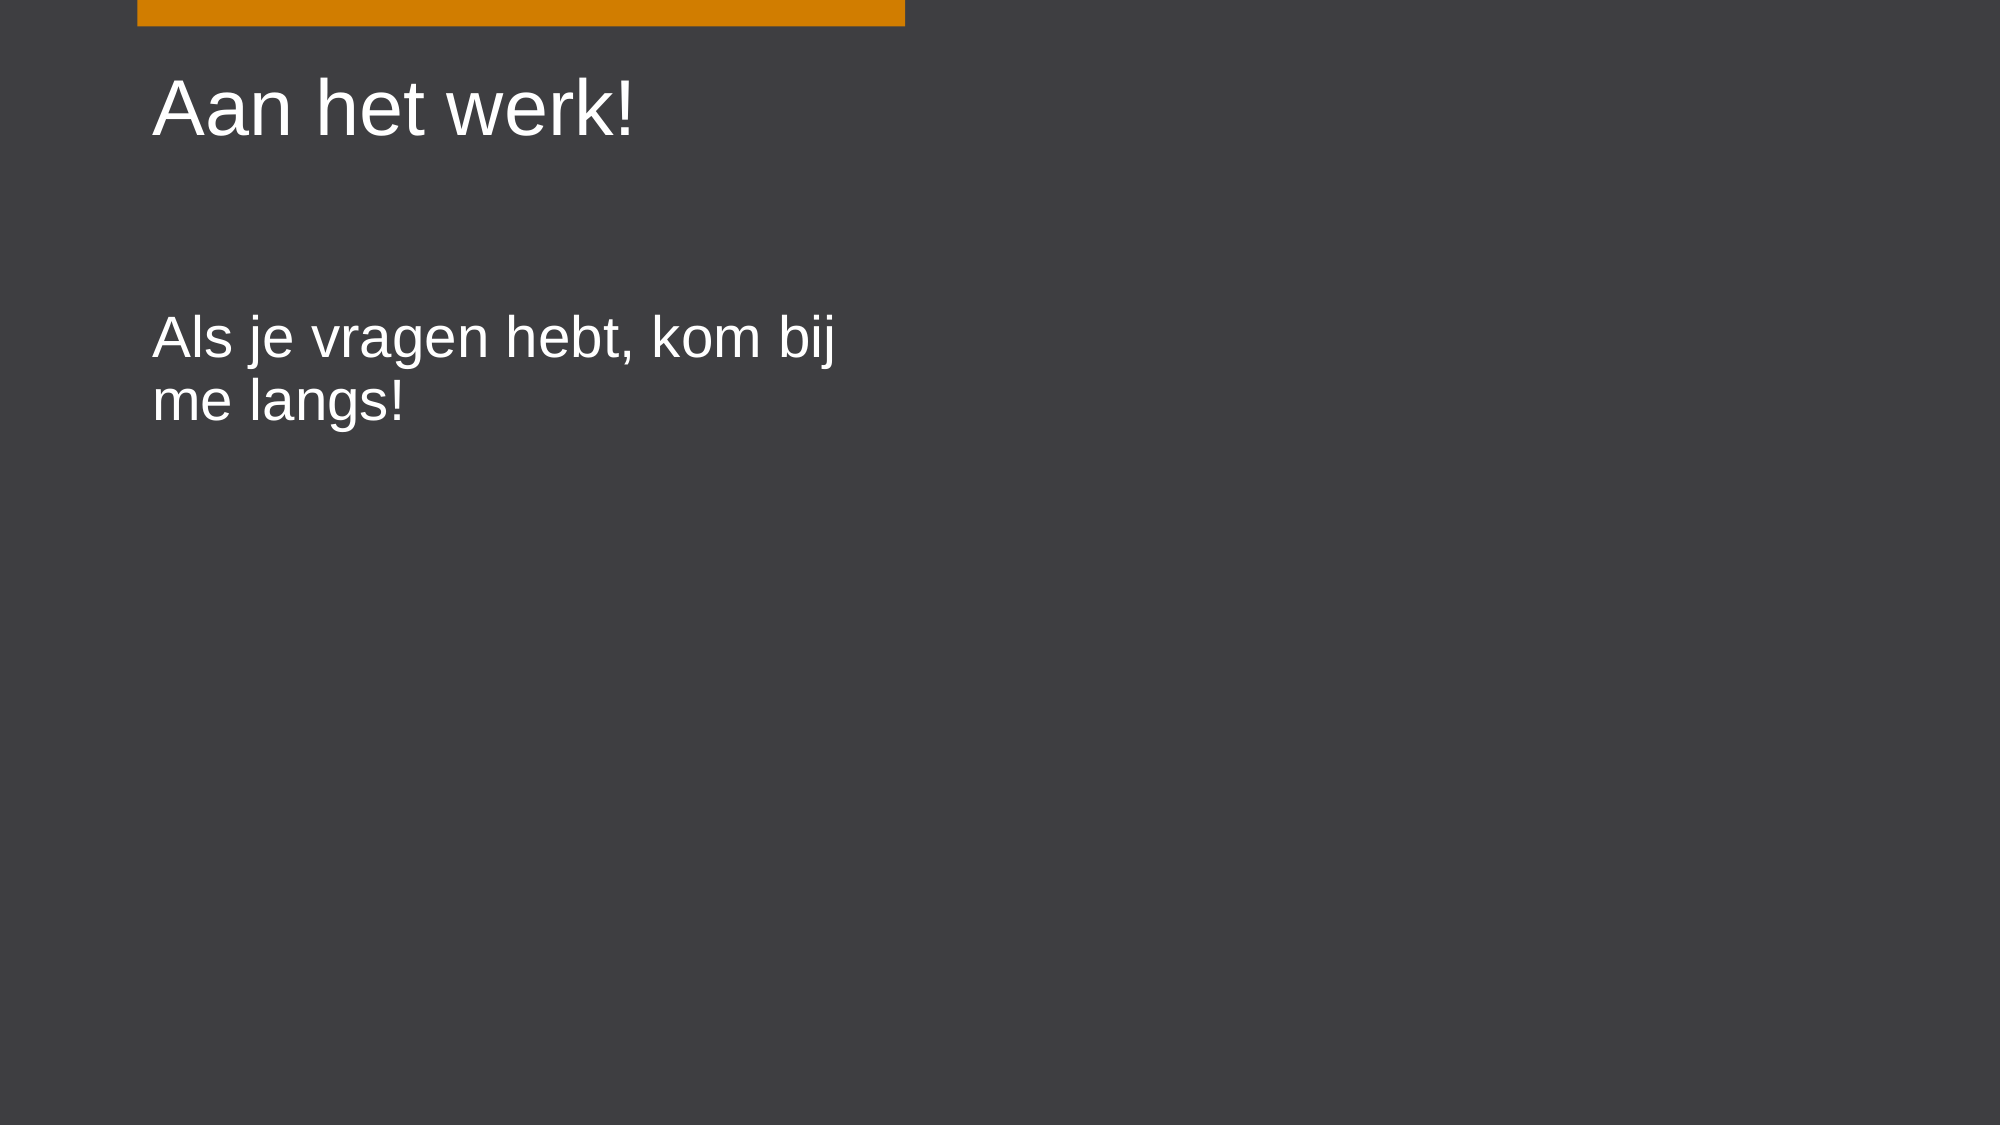

# Aan het werk!
Als je vragen hebt, kom bij me langs!